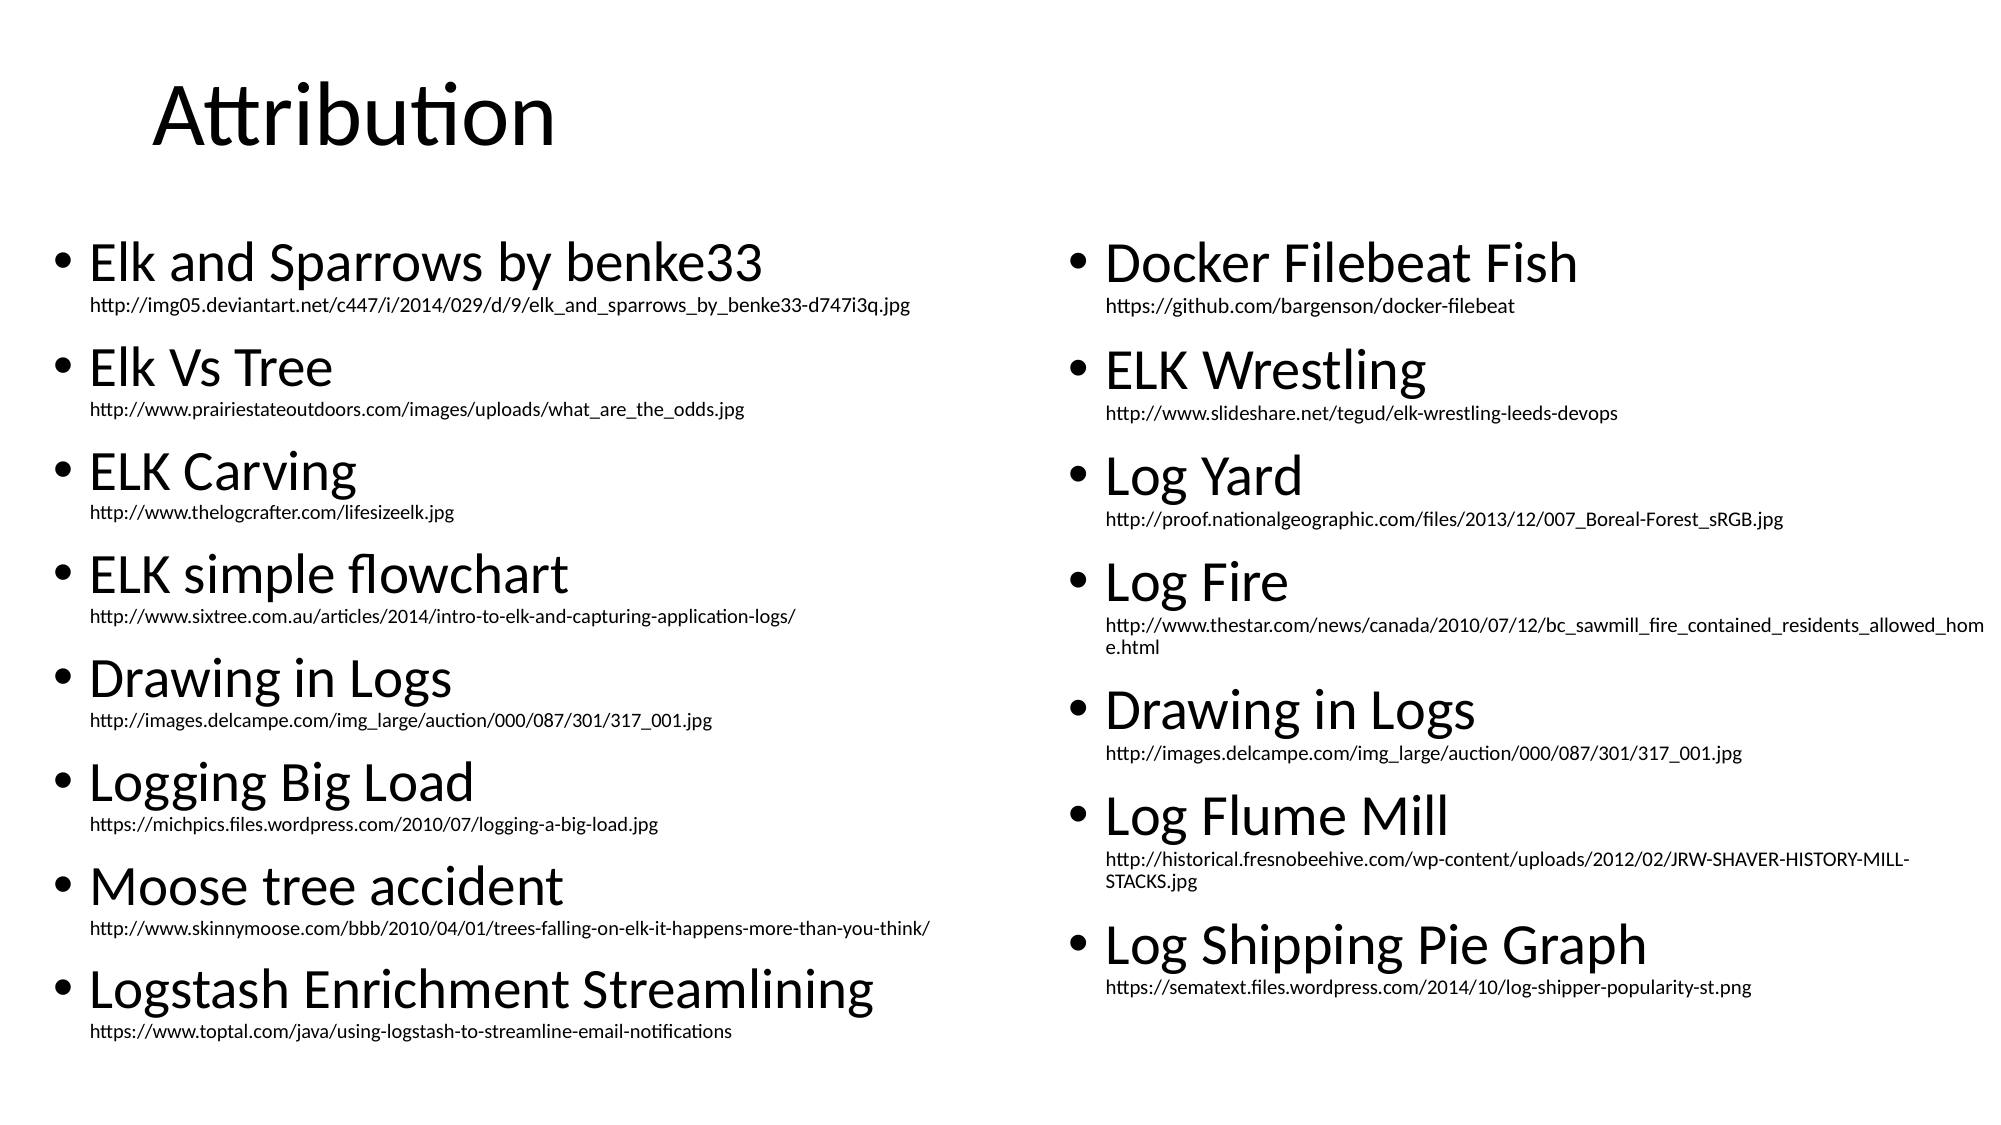

# Attribution
Elk and Sparrows by benke33
http://img05.deviantart.net/c447/i/2014/029/d/9/elk_and_sparrows_by_benke33-d747i3q.jpg
Elk Vs Tree
http://www.prairiestateoutdoors.com/images/uploads/what_are_the_odds.jpg
ELK Carving
http://www.thelogcrafter.com/lifesizeelk.jpg
ELK simple flowchart
http://www.sixtree.com.au/articles/2014/intro-to-elk-and-capturing-application-logs/
Drawing in Logs
http://images.delcampe.com/img_large/auction/000/087/301/317_001.jpg
Logging Big Load
https://michpics.files.wordpress.com/2010/07/logging-a-big-load.jpg
Moose tree accident
http://www.skinnymoose.com/bbb/2010/04/01/trees-falling-on-elk-it-happens-more-than-you-think/
Logstash Enrichment Streamlining
https://www.toptal.com/java/using-logstash-to-streamline-email-notifications
Docker Filebeat Fish
https://github.com/bargenson/docker-filebeat
ELK Wrestling
http://www.slideshare.net/tegud/elk-wrestling-leeds-devops
Log Yard
http://proof.nationalgeographic.com/files/2013/12/007_Boreal-Forest_sRGB.jpg
Log Fire
http://www.thestar.com/news/canada/2010/07/12/bc_sawmill_fire_contained_residents_allowed_home.html
Drawing in Logs
http://images.delcampe.com/img_large/auction/000/087/301/317_001.jpg
Log Flume Mill
http://historical.fresnobeehive.com/wp-content/uploads/2012/02/JRW-SHAVER-HISTORY-MILL-STACKS.jpg
Log Shipping Pie Graph
https://sematext.files.wordpress.com/2014/10/log-shipper-popularity-st.png